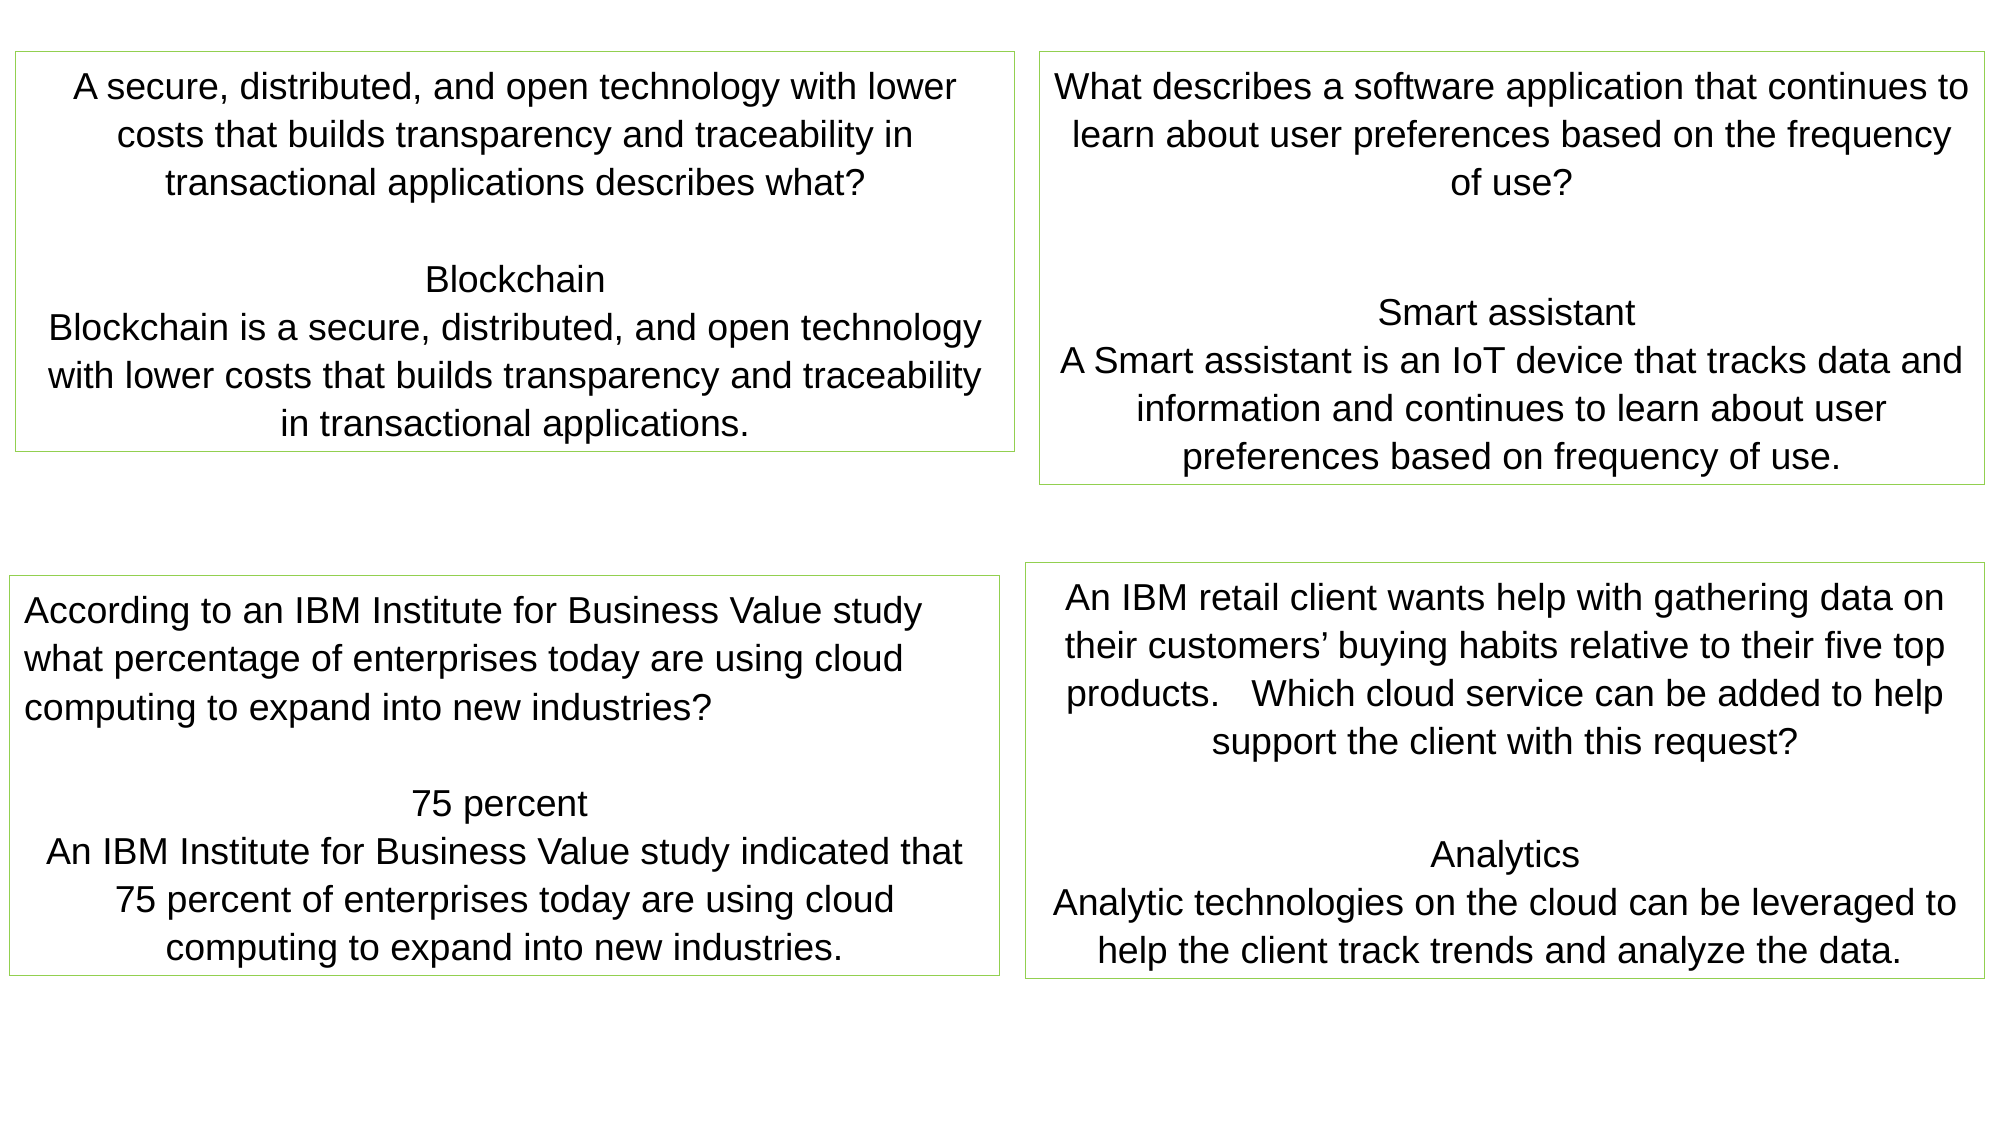

A secure, distributed, and open technology with lower costs that builds transparency and traceability in transactional applications describes what?

Blockchain
Blockchain is a secure, distributed, and open technology with lower costs that builds transparency and traceability in transactional applications.
What describes a software application that continues to learn about user preferences based on the frequency of use?

Smart assistant
A Smart assistant is an IoT device that tracks data and information and continues to learn about user preferences based on frequency of use.
An IBM retail client wants help with gathering data on their customers’ buying habits relative to their five top products.   Which cloud service can be added to help support the client with this request?

Analytics
Analytic technologies on the cloud can be leveraged to help the client track trends and analyze the data.
According to an IBM Institute for Business Value study what percentage of enterprises today are using cloud computing to expand into new industries?

75 percent
An IBM Institute for Business Value study indicated that 75 percent of enterprises today are using cloud computing to expand into new industries.